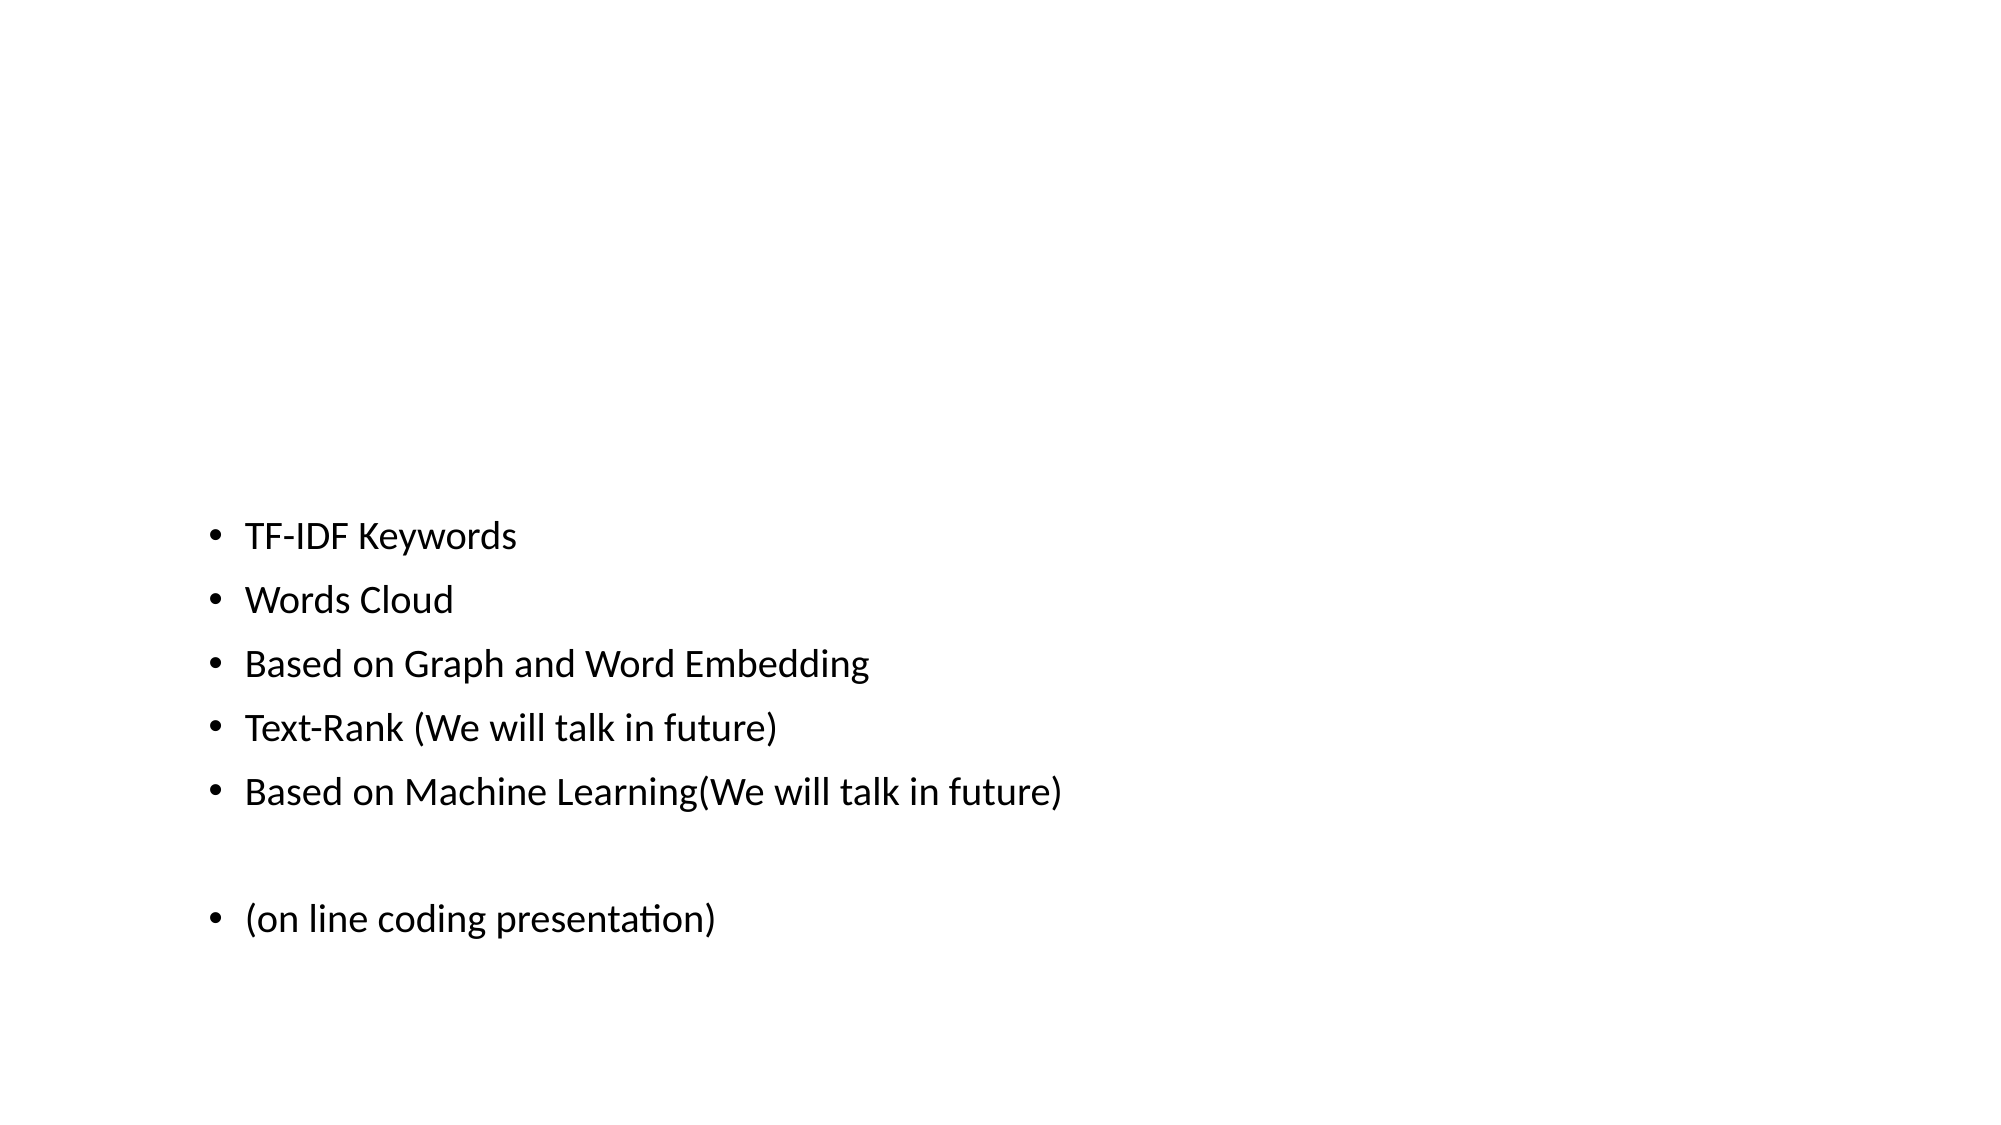

# Keywords and Words-cloud
TF-IDF Keywords
Words Cloud
Based on Graph and Word Embedding
Text-Rank (We will talk in future)
Based on Machine Learning(We will talk in future)

(on line coding presentation)